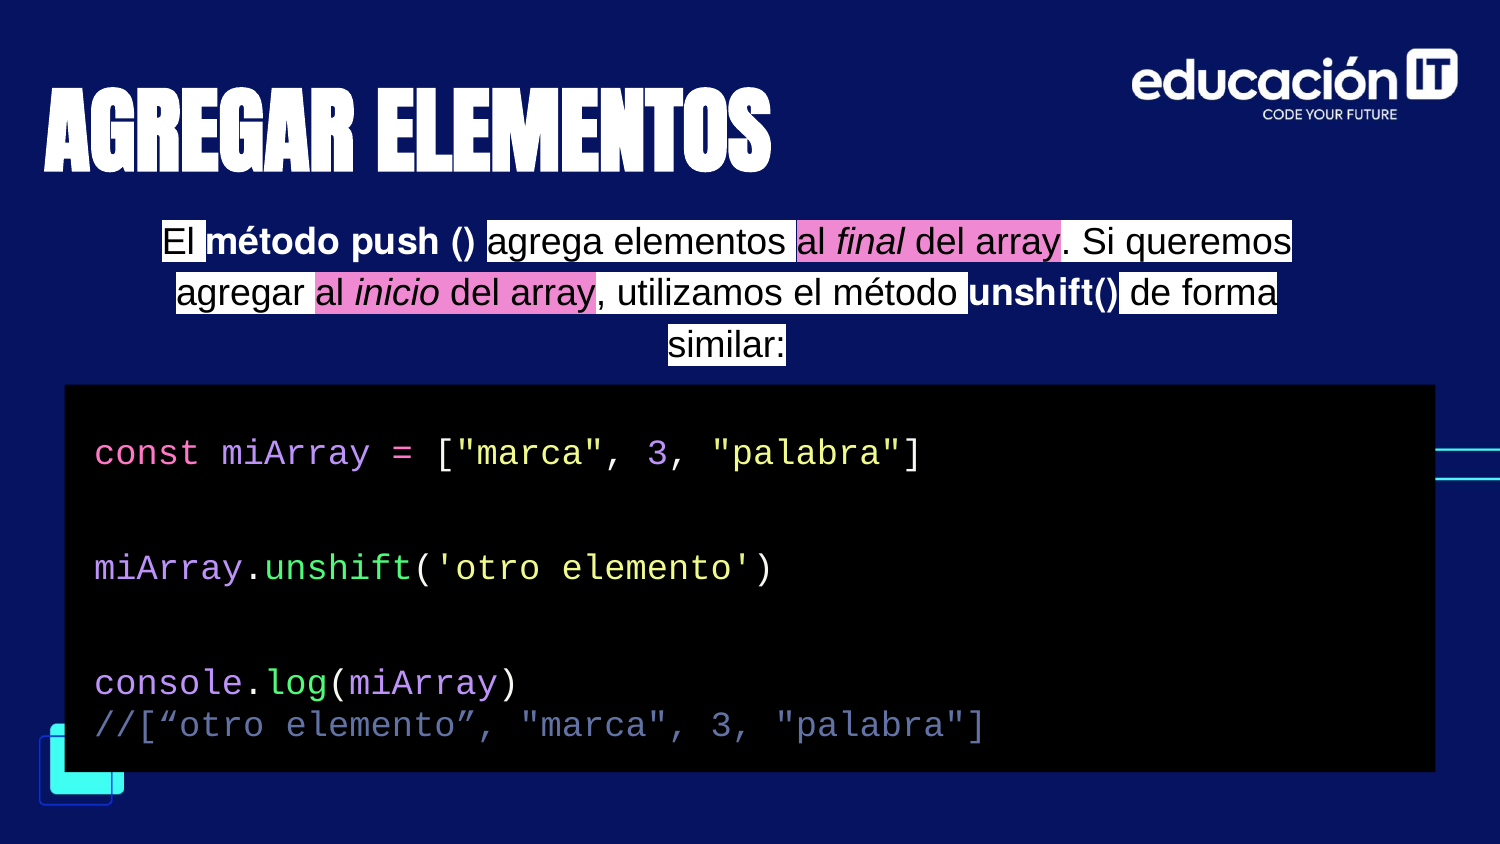

AGREGAR ELEMENTOS
El método push () agrega elementos al final del array. Si queremos agregar al inicio del array, utilizamos el método unshift() de forma similar:
const miArray = ["marca", 3, "palabra"]

miArray.unshift('otro elemento')

console.log(miArray)
//[“otro elemento”, "marca", 3, "palabra"]